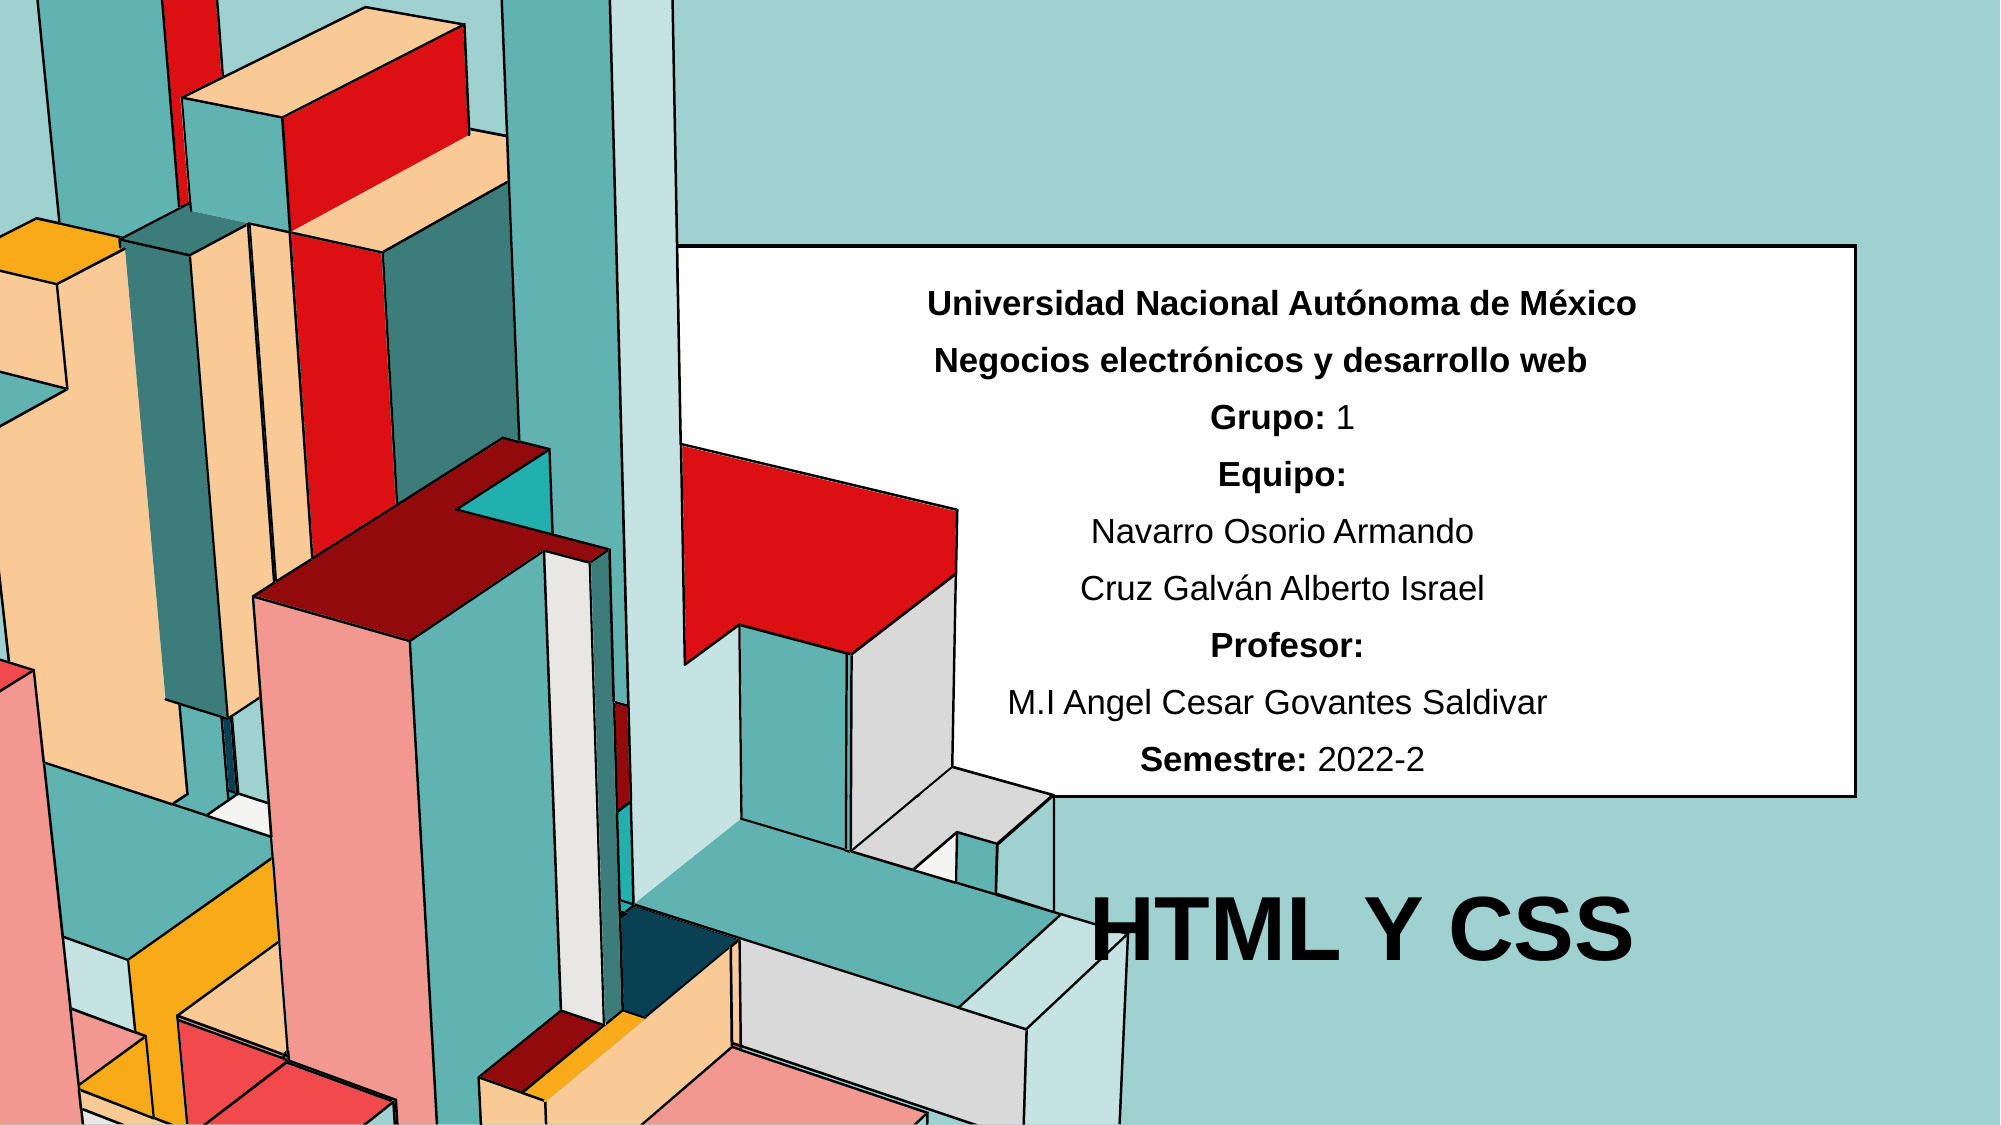

Universidad Nacional Autónoma de México
Negocios electrónicos y desarrollo web
Grupo: 1
Equipo:
Navarro Osorio Armando
Cruz Galván Alberto Israel
  Profesor:
M.I Angel Cesar Govantes Saldivar
Semestre: 2022-2

# HTML Y CSS